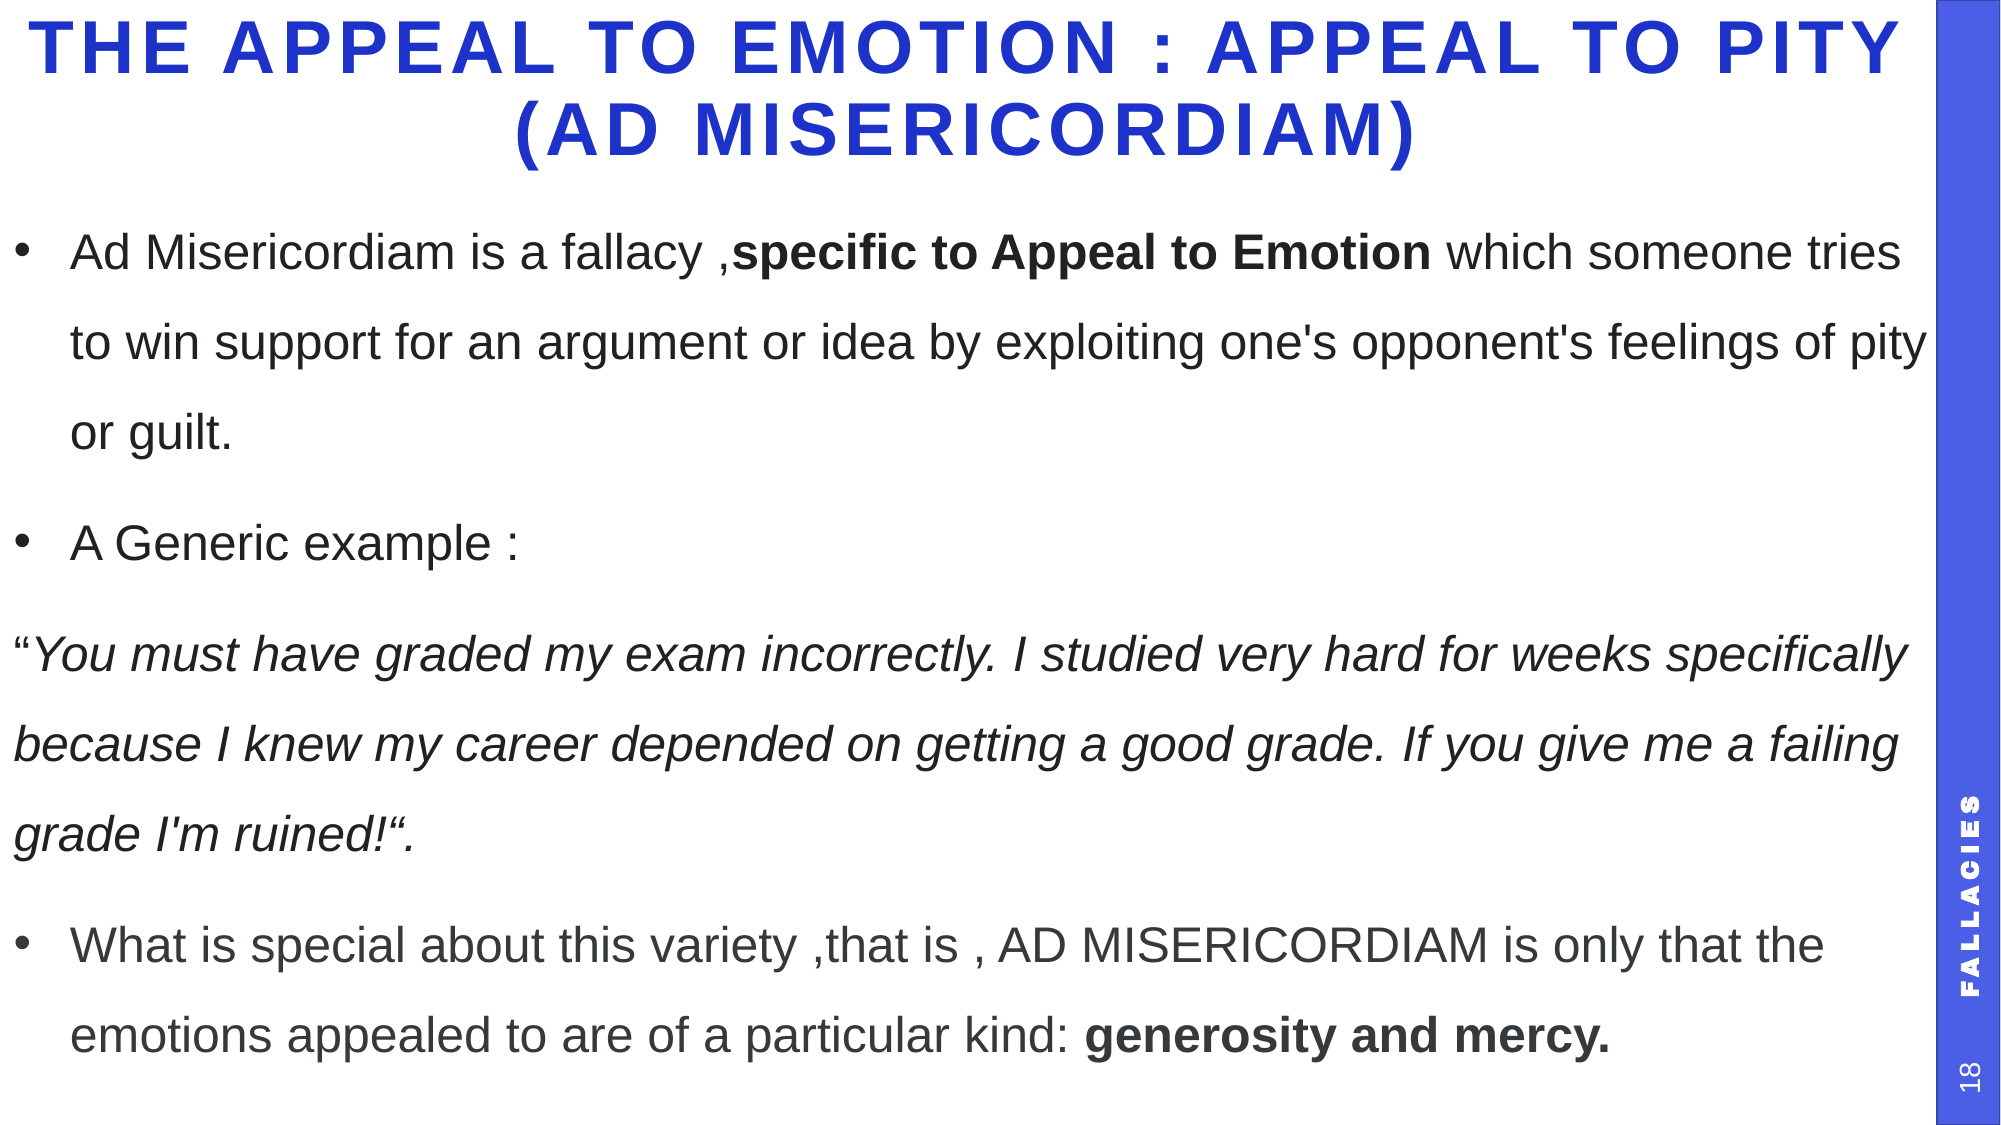

# The appeal to emotion : Appeal to Pity (ad Misericordiam)
Ad Misericordiam is a fallacy ,specific to Appeal to Emotion which someone tries to win support for an argument or idea by exploiting one's opponent's feelings of pity or guilt.
A Generic example :
“You must have graded my exam incorrectly. I studied very hard for weeks specifically because I knew my career depended on getting a good grade. If you give me a failing grade I'm ruined!“.
What is special about this variety ,that is , AD MISERICORDIAM is only that the emotions appealed to are of a particular kind: generosity and mercy.

Fallacies
18